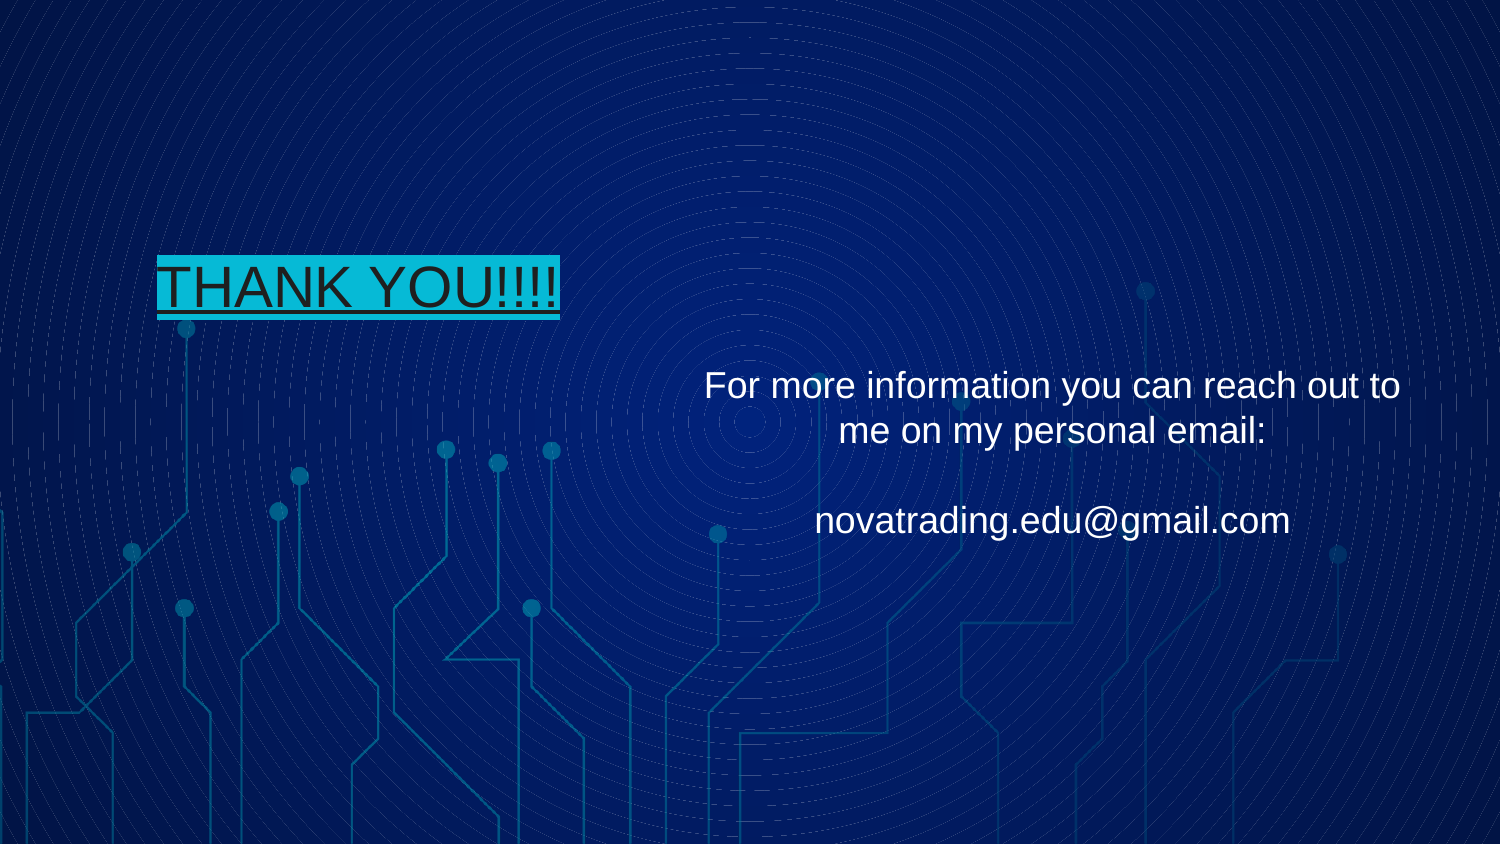

# THANK YOU!!!!
For more information you can reach out to me on my personal email:

novatrading.edu@gmail.com